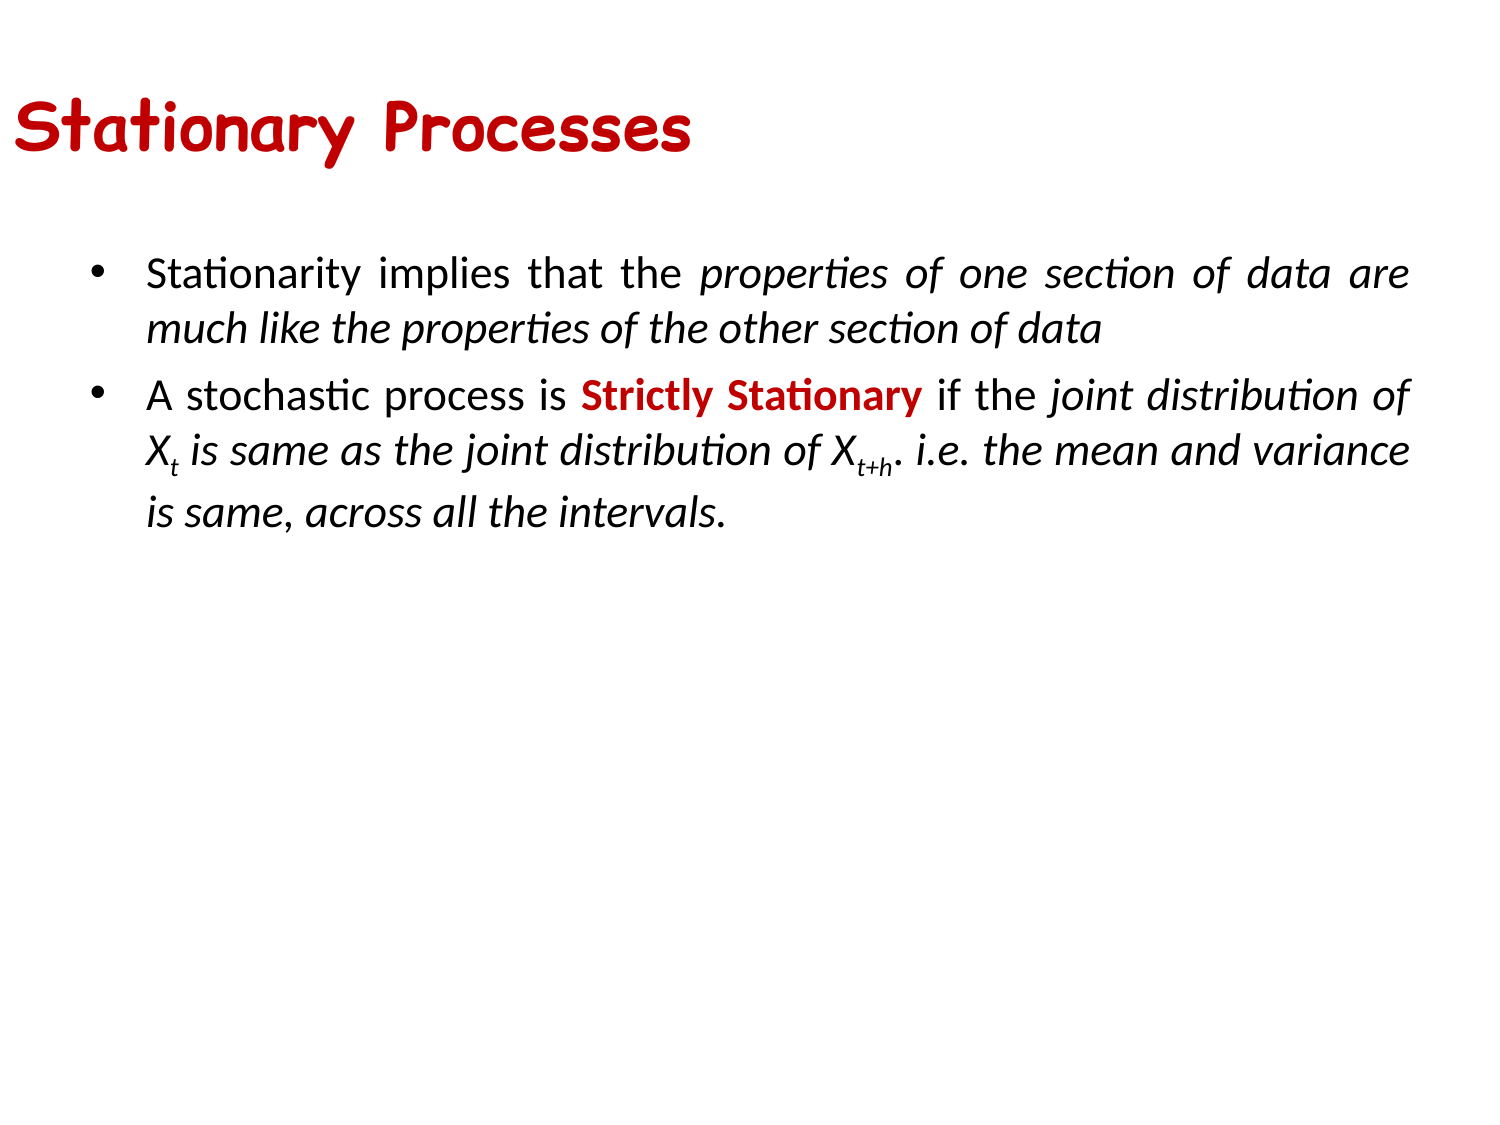

Stationary Processes
Stationarity implies that the properties of one section of data are much like the properties of the other section of data
A stochastic process is Strictly Stationary if the joint distribution of Xt is same as the joint distribution of Xt+h. i.e. the mean and variance is same, across all the intervals.